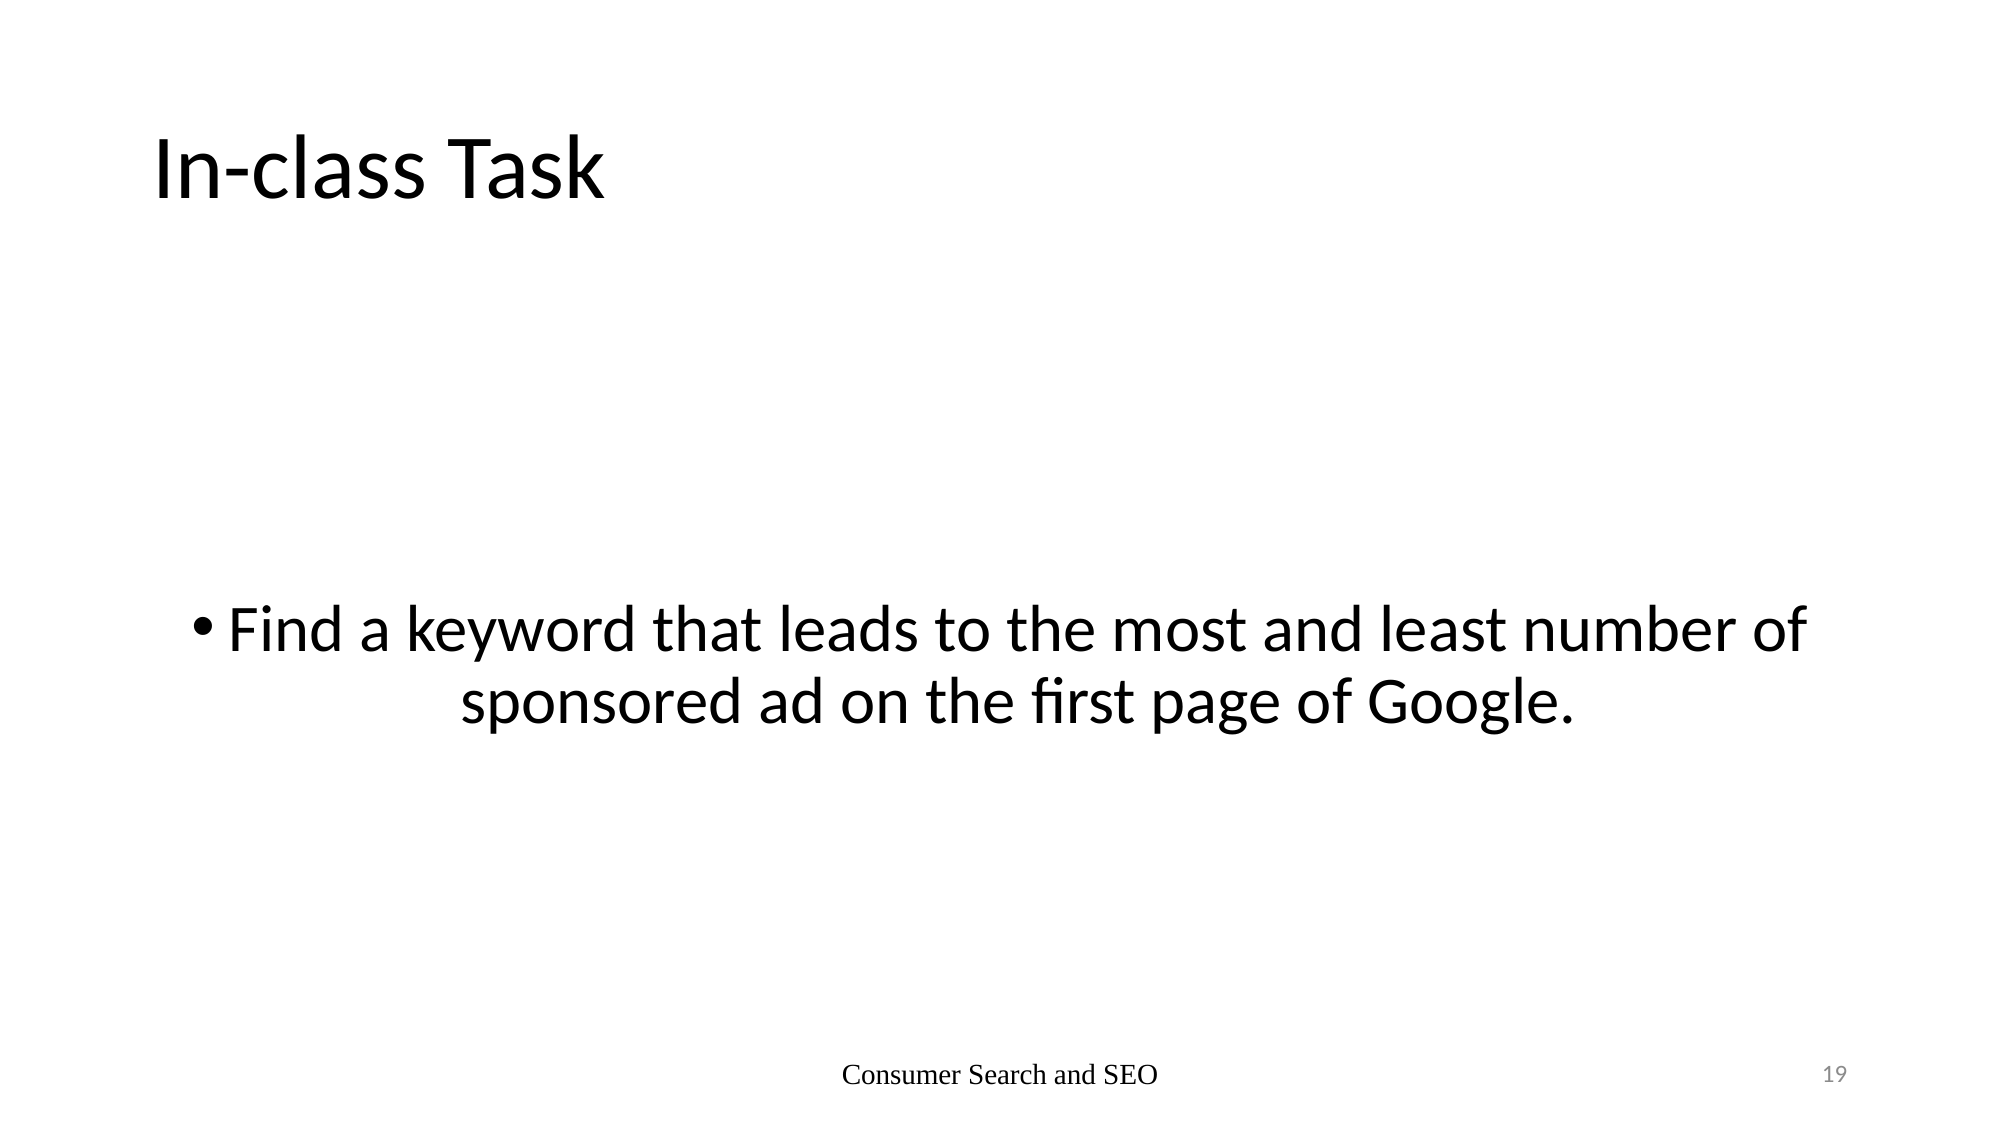

# In-class Task

Find a keyword that leads to the most and least number of sponsored ad on the first page of Google.
Consumer Search and SEO
19